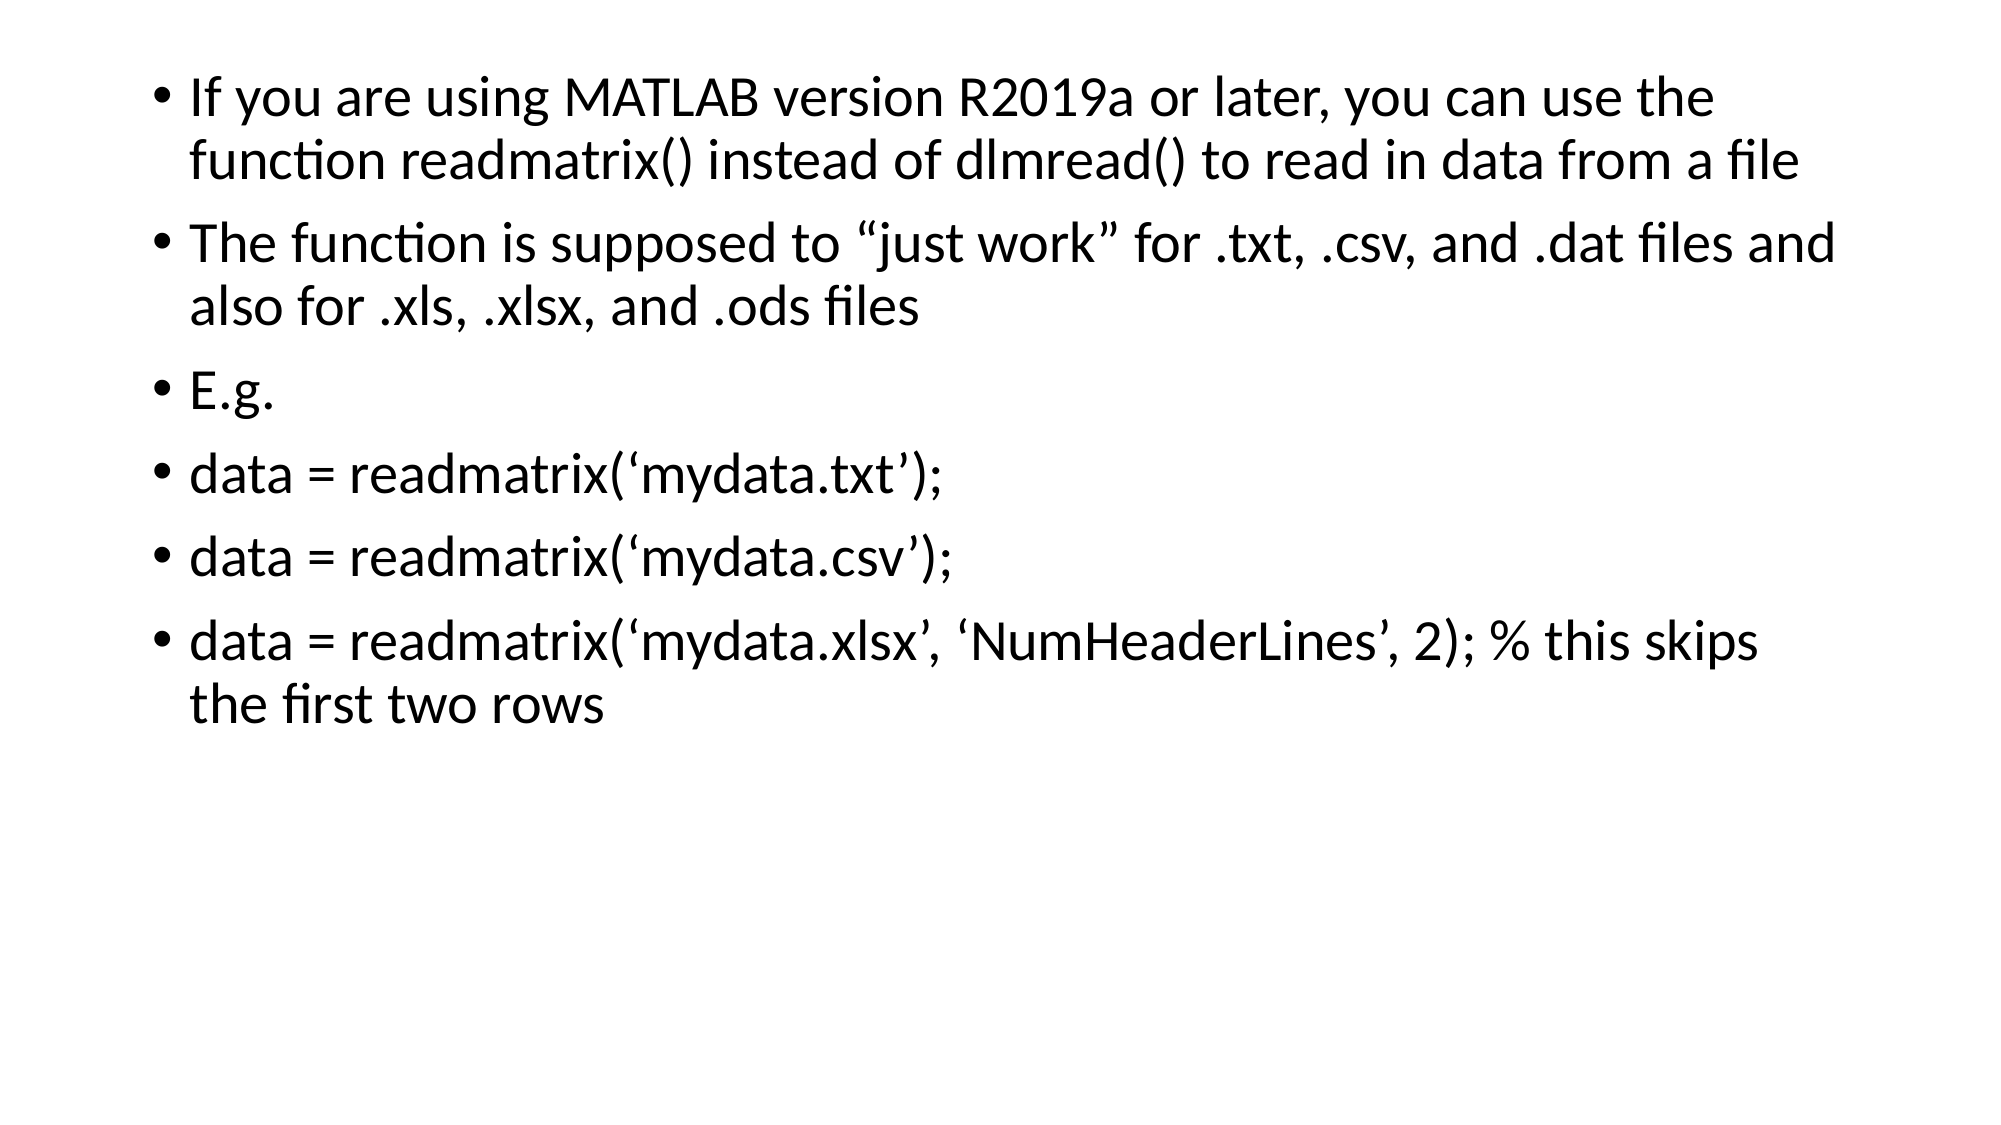

If you are using MATLAB version R2019a or later, you can use the function readmatrix() instead of dlmread() to read in data from a file
The function is supposed to “just work” for .txt, .csv, and .dat files and also for .xls, .xlsx, and .ods files
E.g.
data = readmatrix(‘mydata.txt’);
data = readmatrix(‘mydata.csv’);
data = readmatrix(‘mydata.xlsx’, ‘NumHeaderLines’, 2); % this skips the first two rows